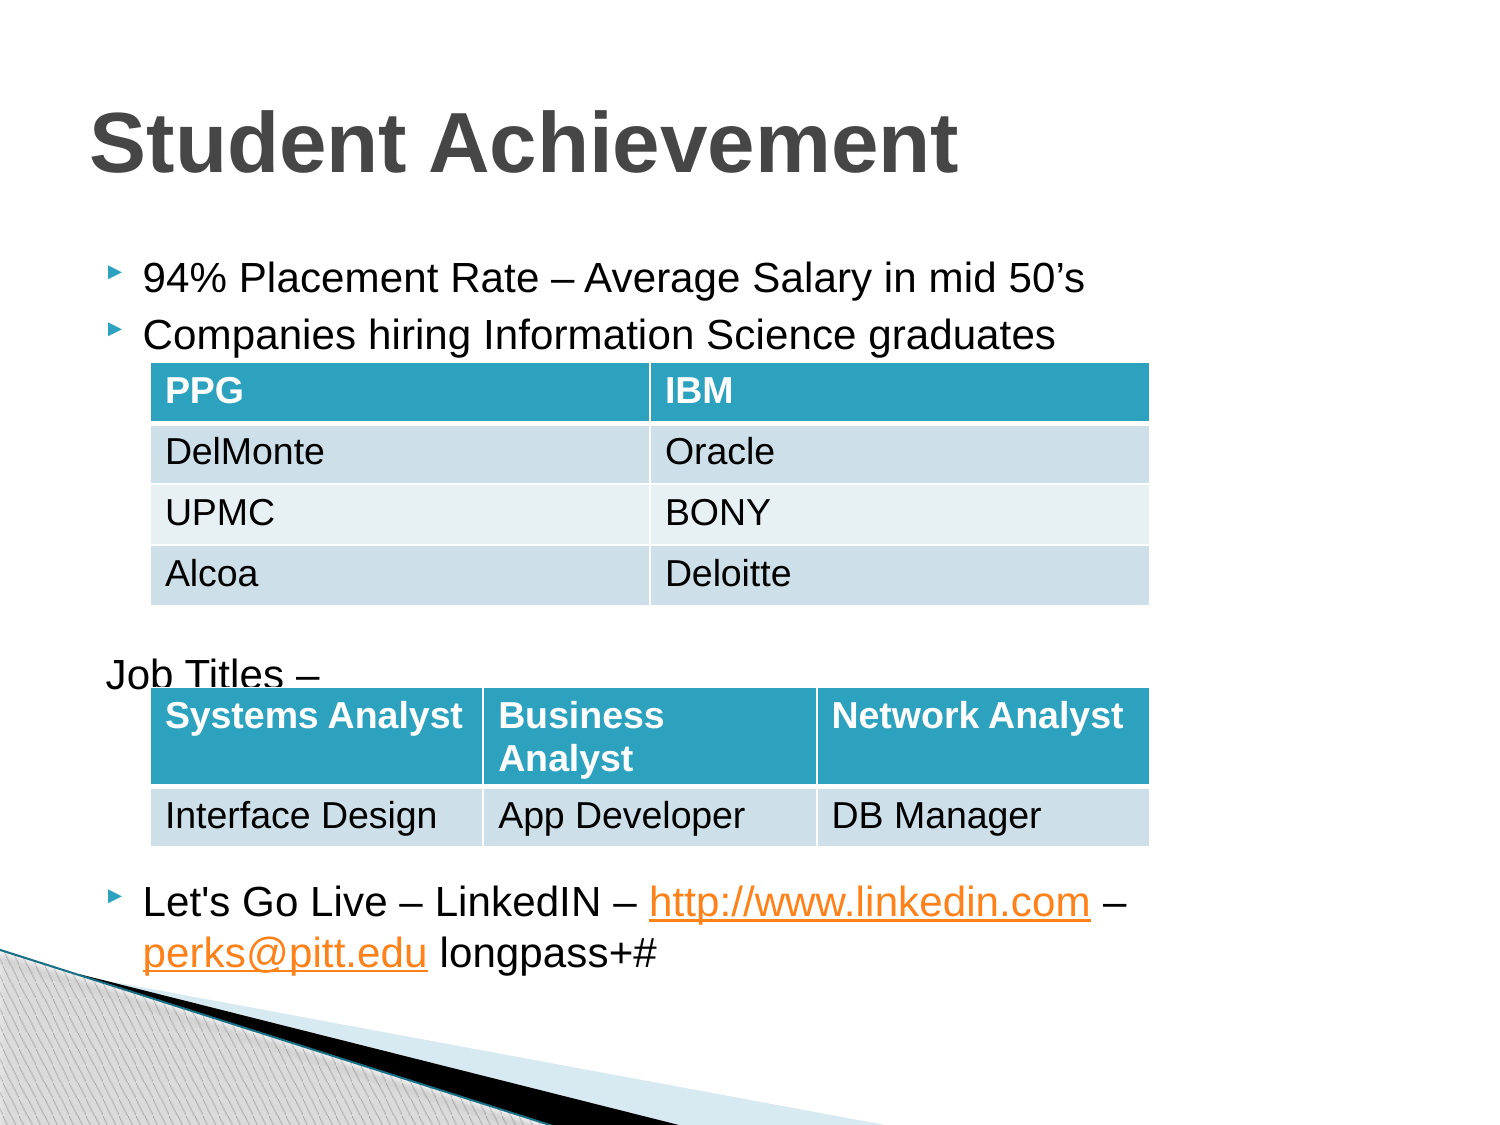

# Student Achievement
94% Placement Rate – Average Salary in mid 50’s
Companies hiring Information Science graduates

Job Titles –

Let's Go Live – LinkedIN – http://www.linkedin.com – perks@pitt.edu longpass+#

| PPG | IBM |
| --- | --- |
| DelMonte | Oracle |
| UPMC | BONY |
| Alcoa | Deloitte |
| Systems Analyst | Business Analyst | Network Analyst |
| --- | --- | --- |
| Interface Design | App Developer | DB Manager |